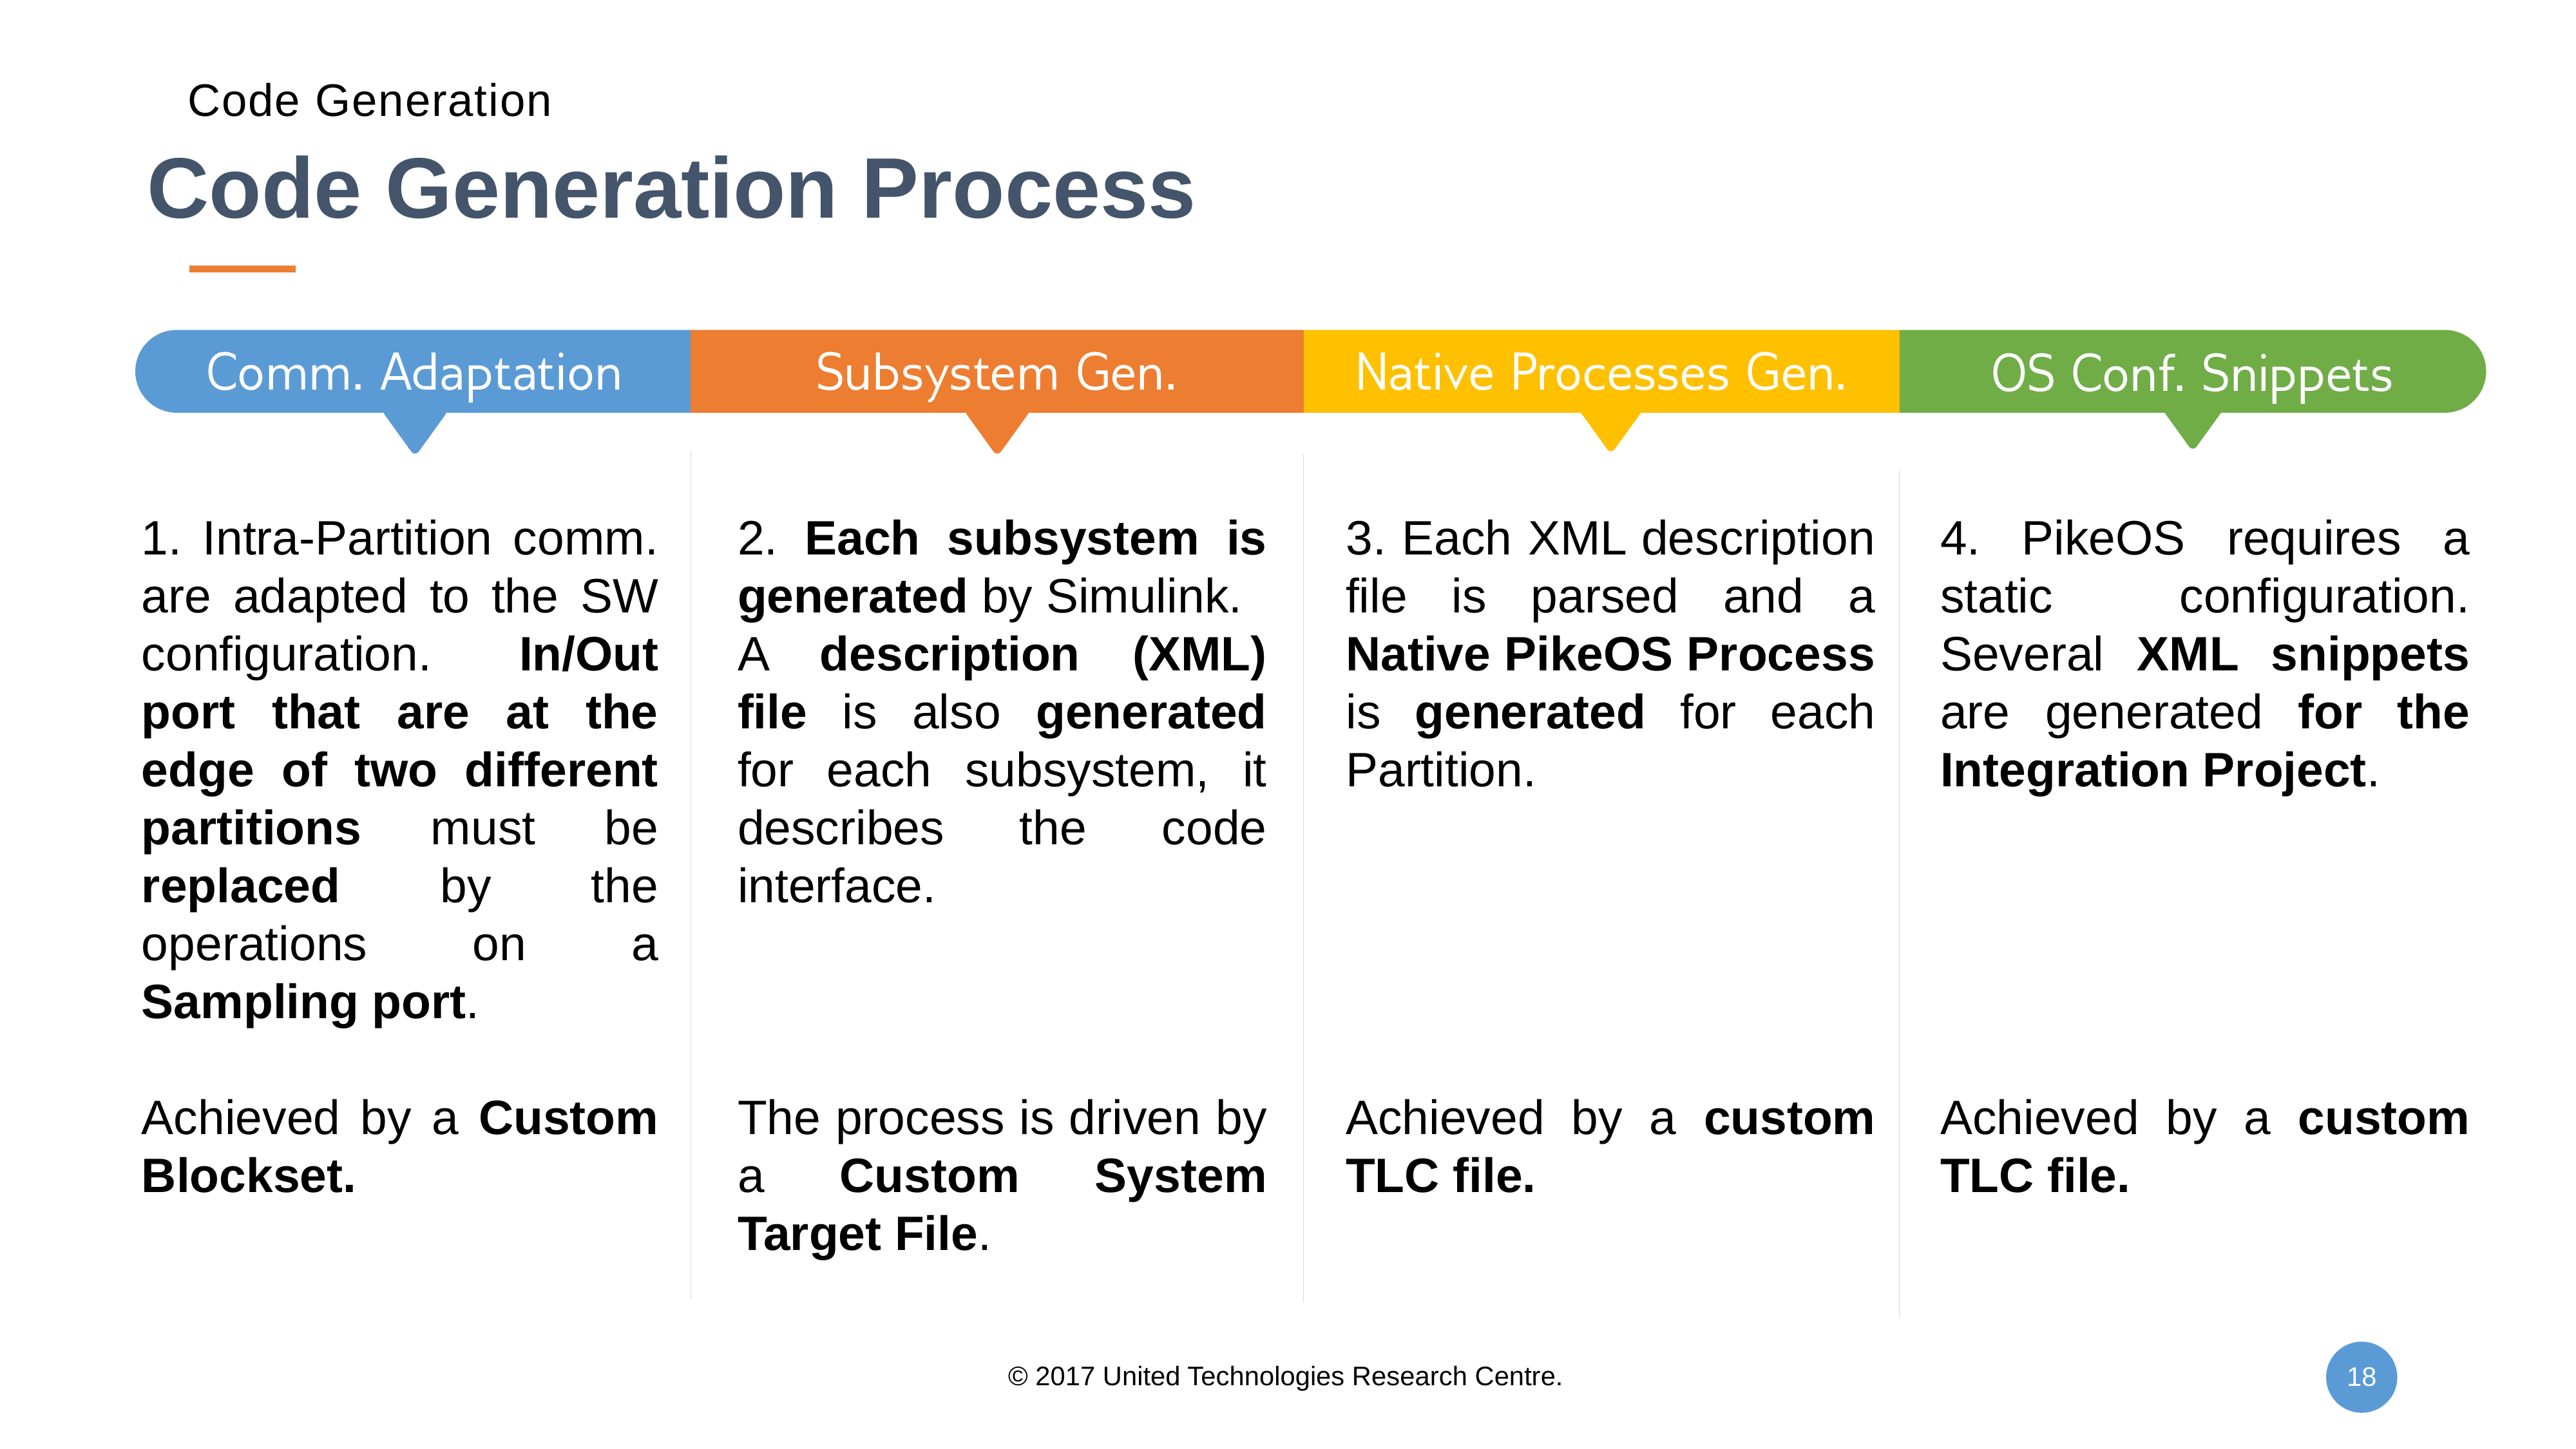

Code Generation

Code Generation Process

Native Processes Gen.
Comm. Adaptation
Subsystem Gen.
OS Conf. Snippets

1. Intra-Partition comm. are adapted to the SW configuration. In/Out port that are at the edge of two different partitions must be replaced by the operations on a Sampling port.

Achieved by a Custom Blockset.

2. Each subsystem is generated by Simulink.
A description (XML) file is also generated for each subsystem, it describes the code interface.

The process is driven by a Custom System Target File.

3. Each XML description file is parsed and a Native PikeOS Process is generated for each Partition.

Achieved by a custom TLC file.
4. PikeOS requires a static configuration. Several XML snippets are generated for the Integration Project.

Achieved by a custom TLC file.